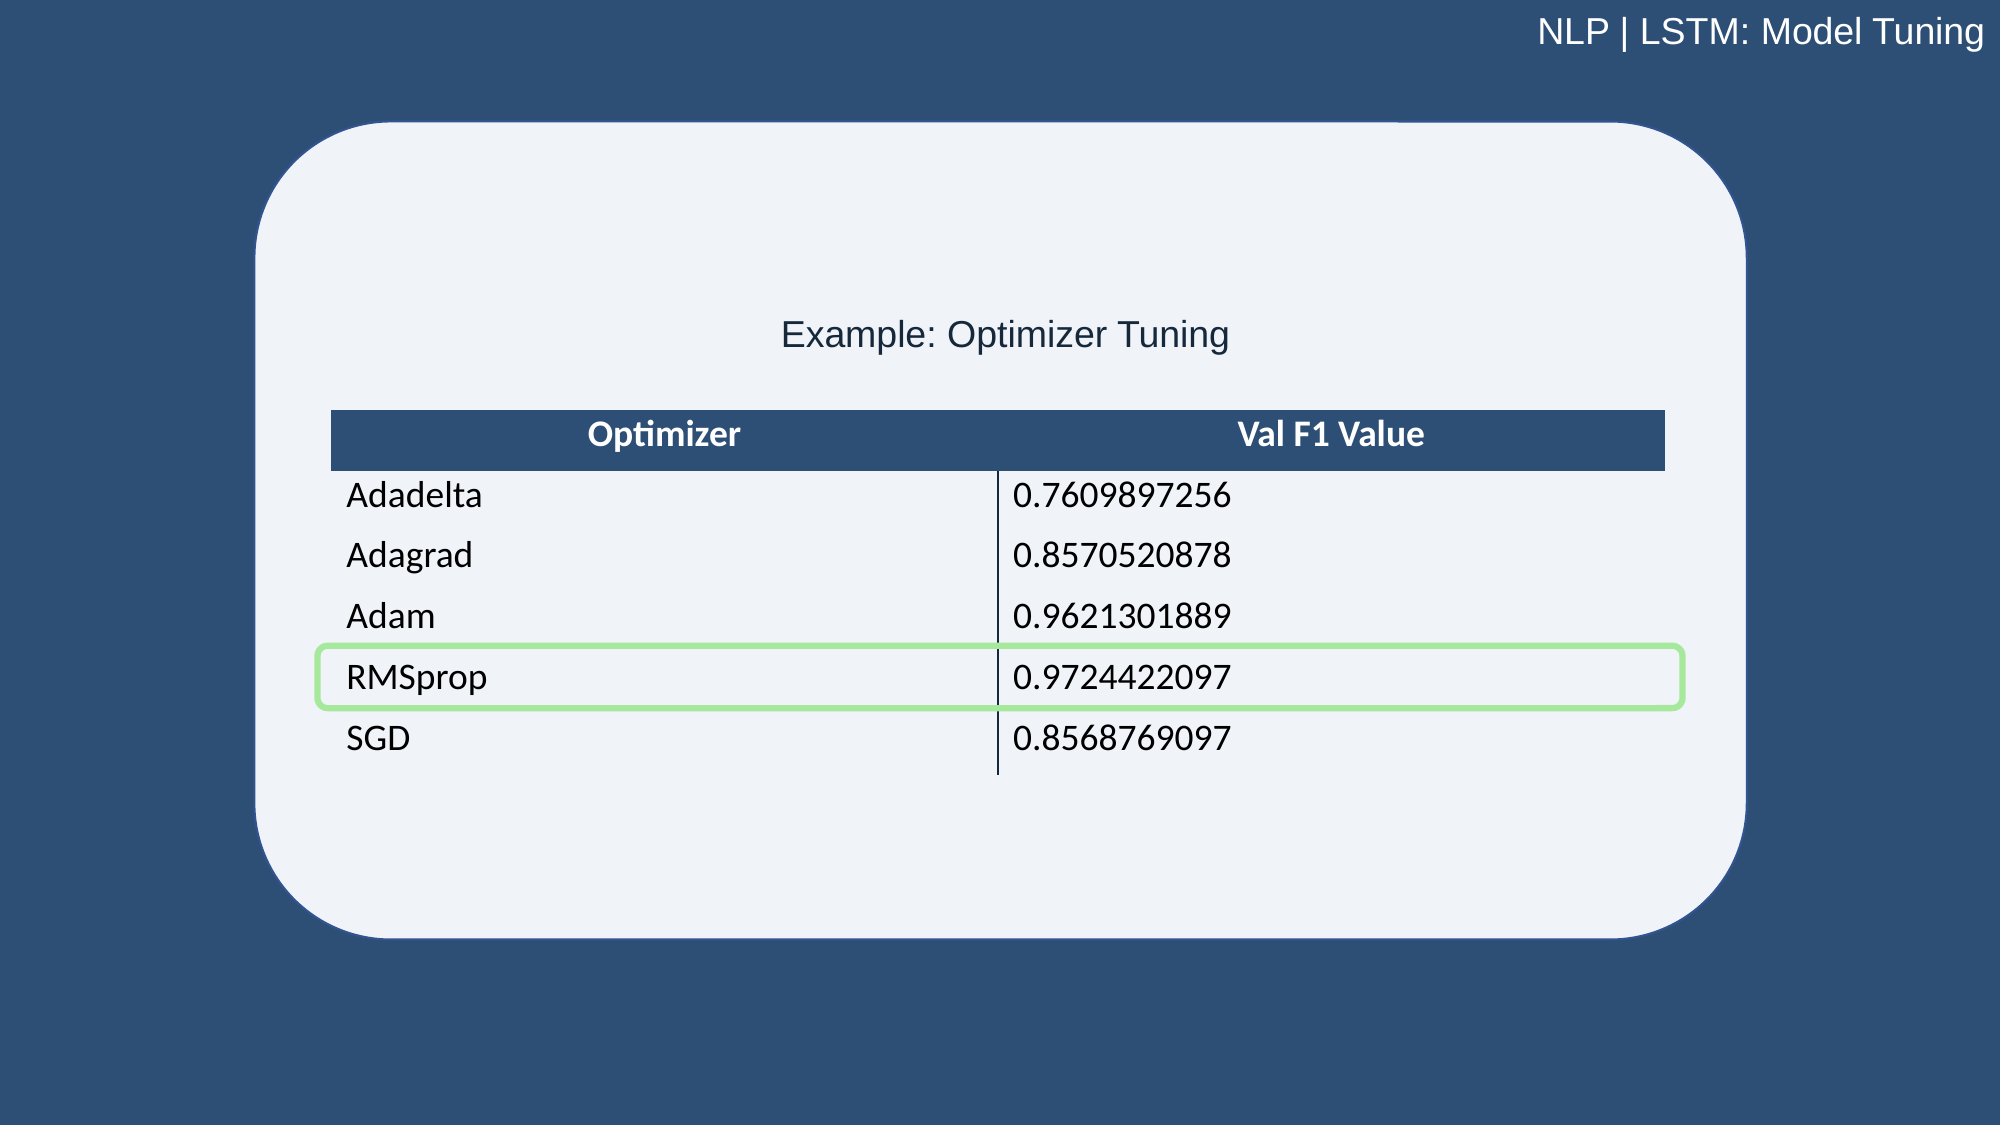

NLP | LSTM: Model Tuning

Example: Optimizer Tuning
| Optimizer | Val F1 Value |
| --- | --- |
| Adadelta | 0.7609897256 |
| Adagrad | 0.8570520878 |
| Adam | 0.9621301889 |
| RMSprop | 0.9724422097 |
| SGD | 0.8568769097 |